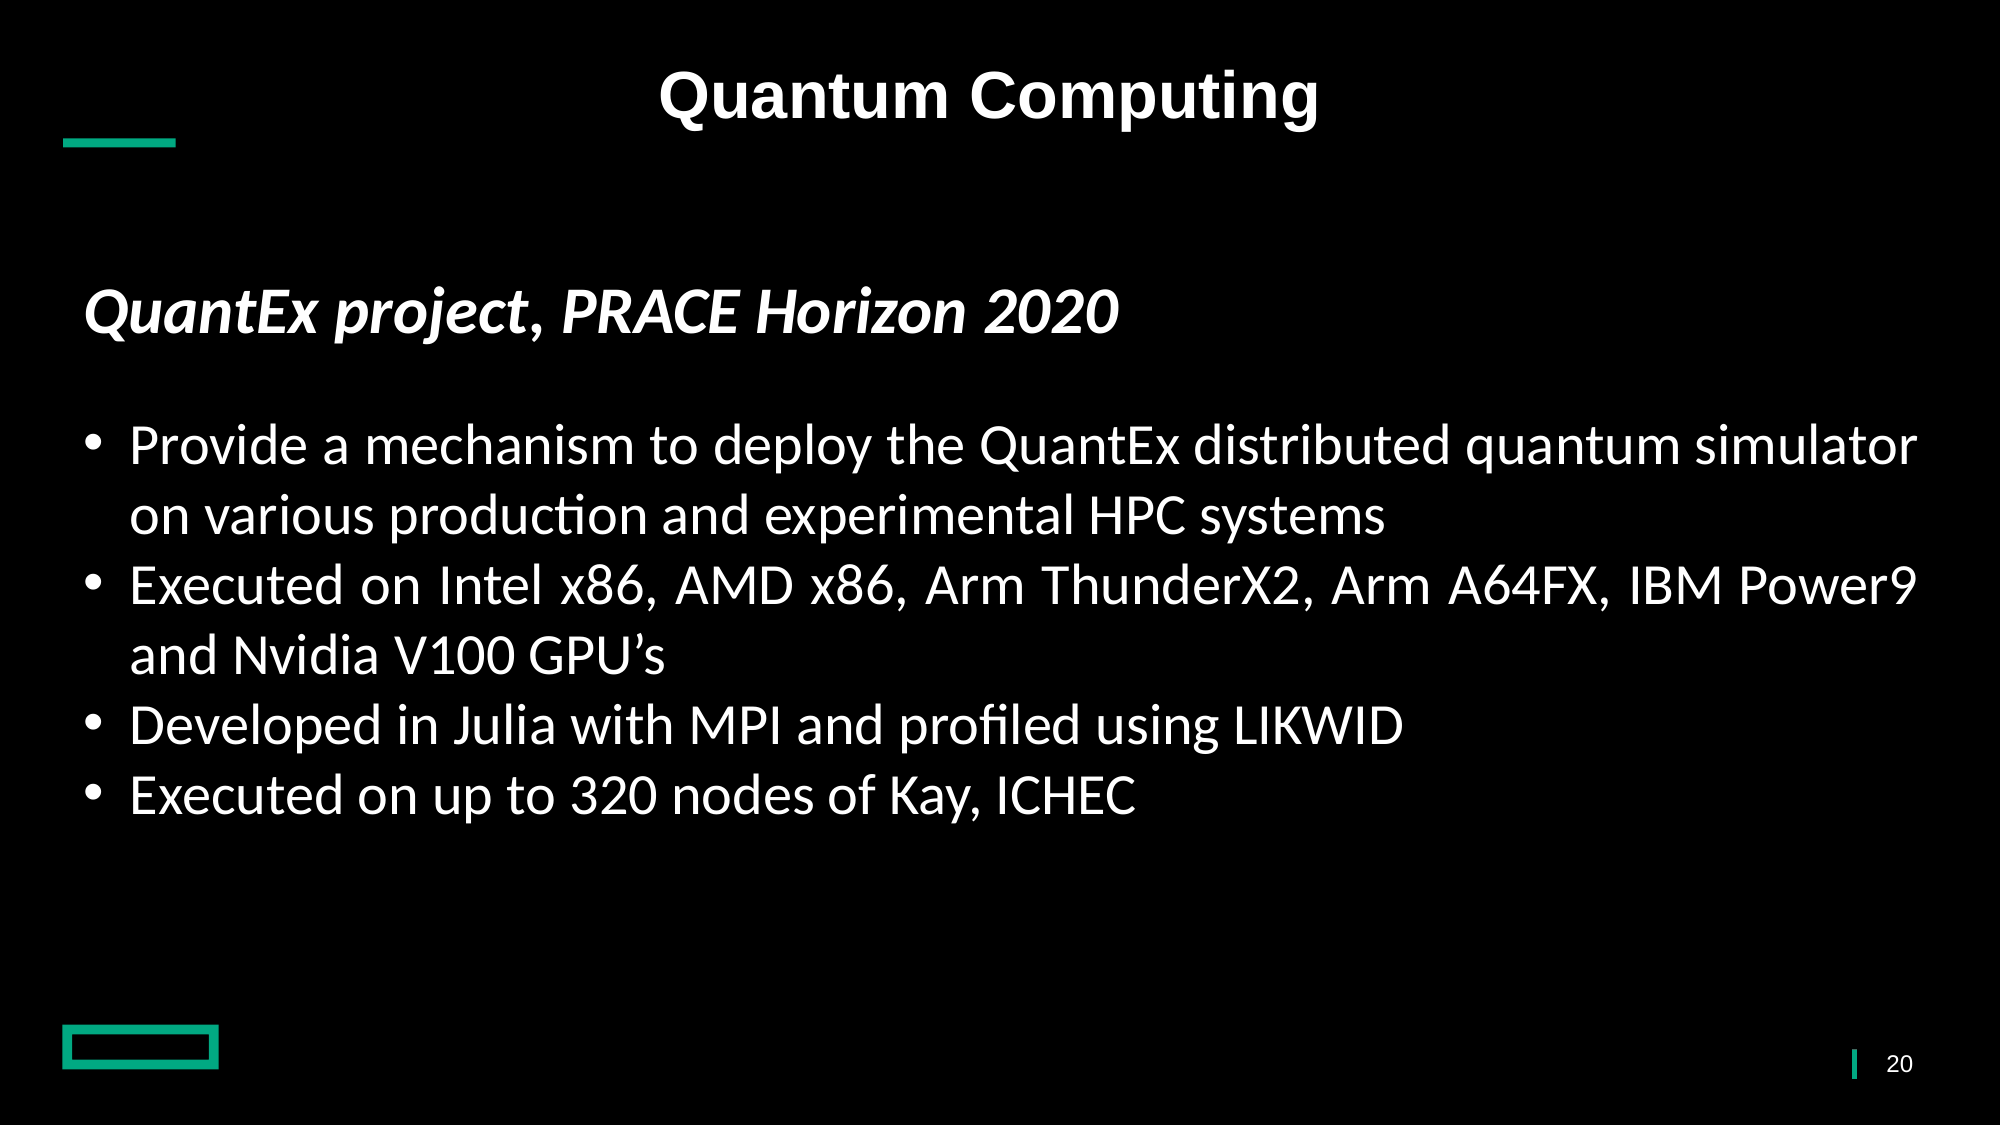

# Quantum Computing
QuantEx project, PRACE Horizon 2020​

Provide a mechanism to deploy the QuantEx distributed quantum simulator on various production and experimental HPC systems​
Executed on Intel x86, AMD x86, Arm ThunderX2, Arm A64FX, IBM Power9 and Nvidia V100 GPU’s​
Developed in Julia with MPI and profiled using LIKWID​
Executed on up to 320 nodes of Kay, ICHEC​
20